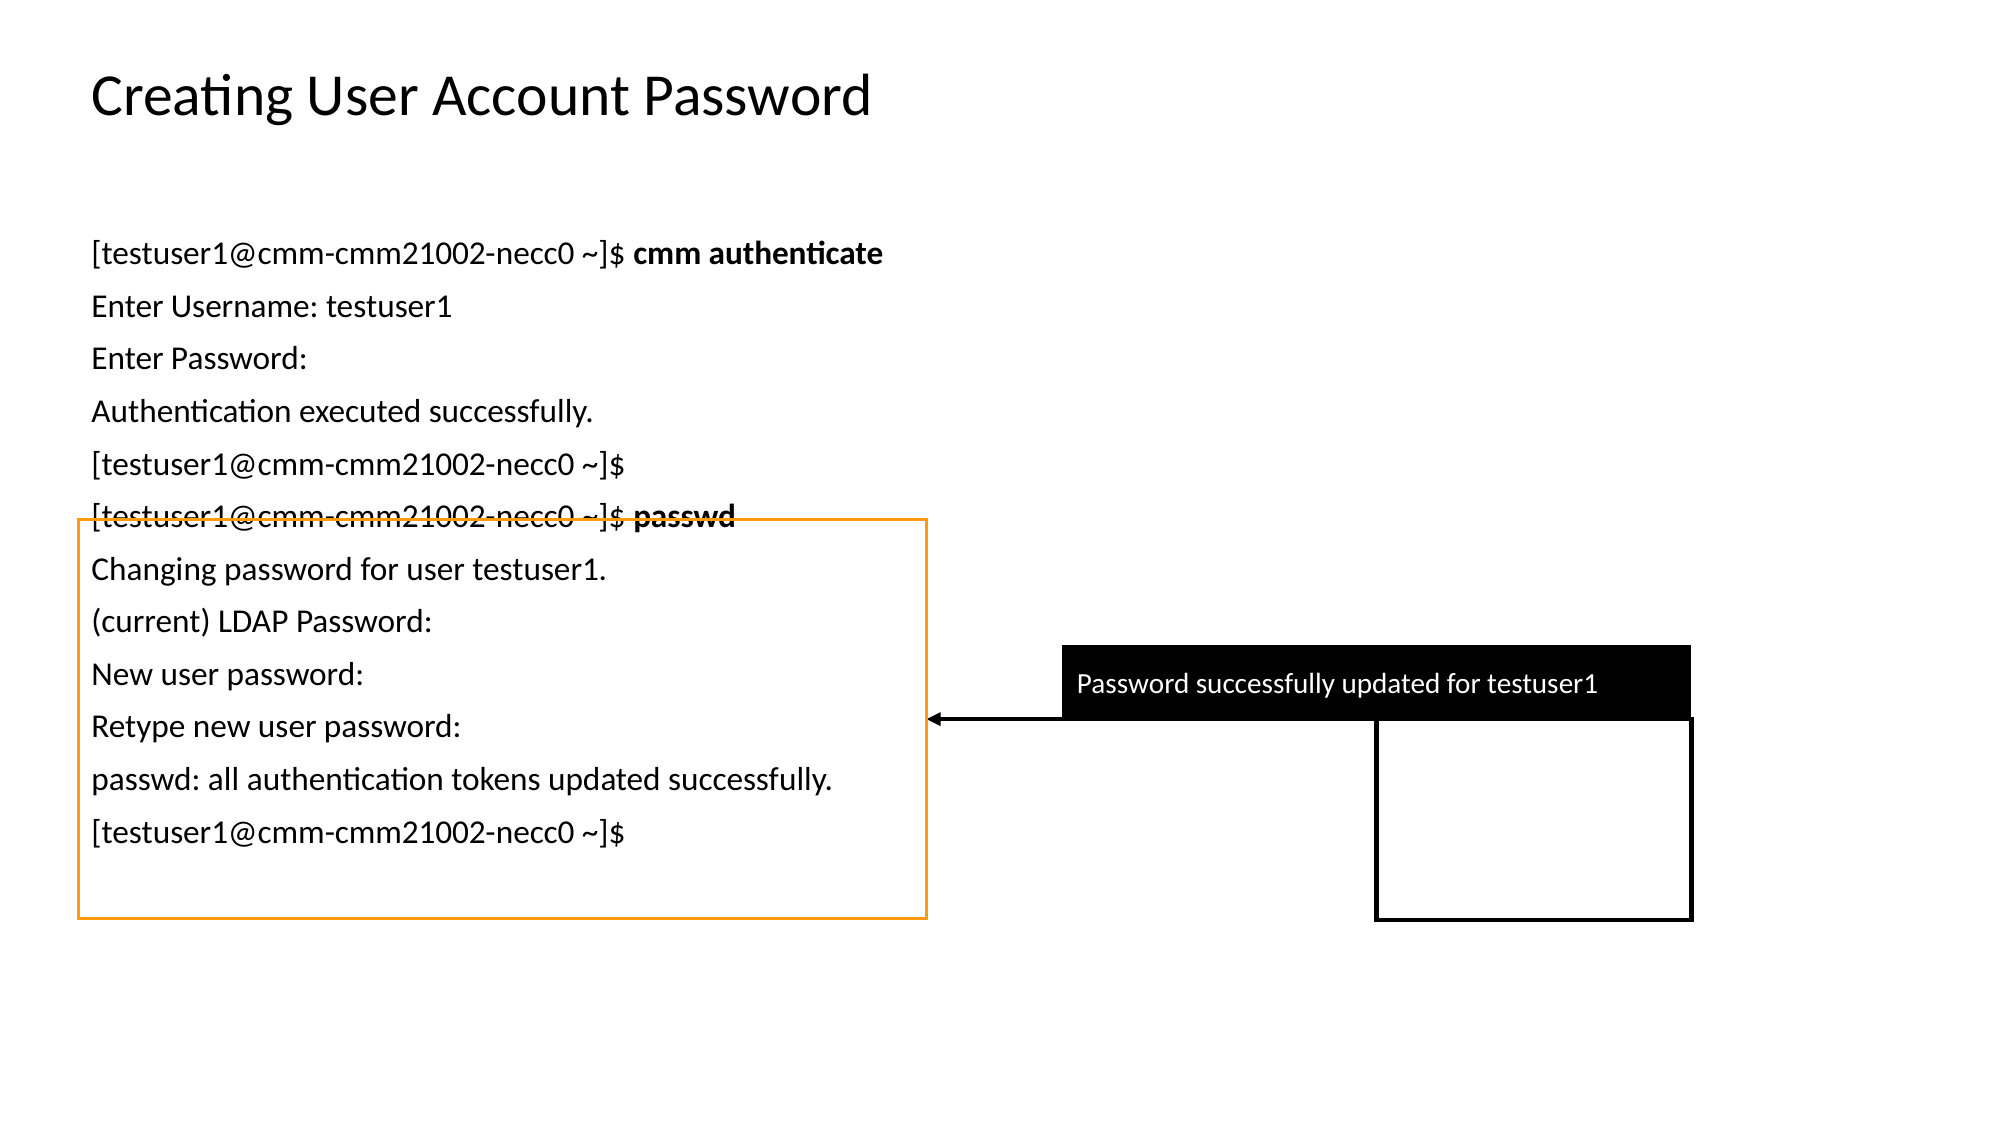

Slide excluded from Table of Contents
# Creating User Account Password
[testuser1@cmm-cmm21002-necc0 ~]$ cmm authenticate
Enter Username: testuser1
Enter Password:
Authentication executed successfully.
[testuser1@cmm-cmm21002-necc0 ~]$
[testuser1@cmm-cmm21002-necc0 ~]$ passwd
Changing password for user testuser1.
(current) LDAP Password:
New user password:
Retype new user password:
passwd: all authentication tokens updated successfully.
[testuser1@cmm-cmm21002-necc0 ~]$

Password successfully updated for testuser1